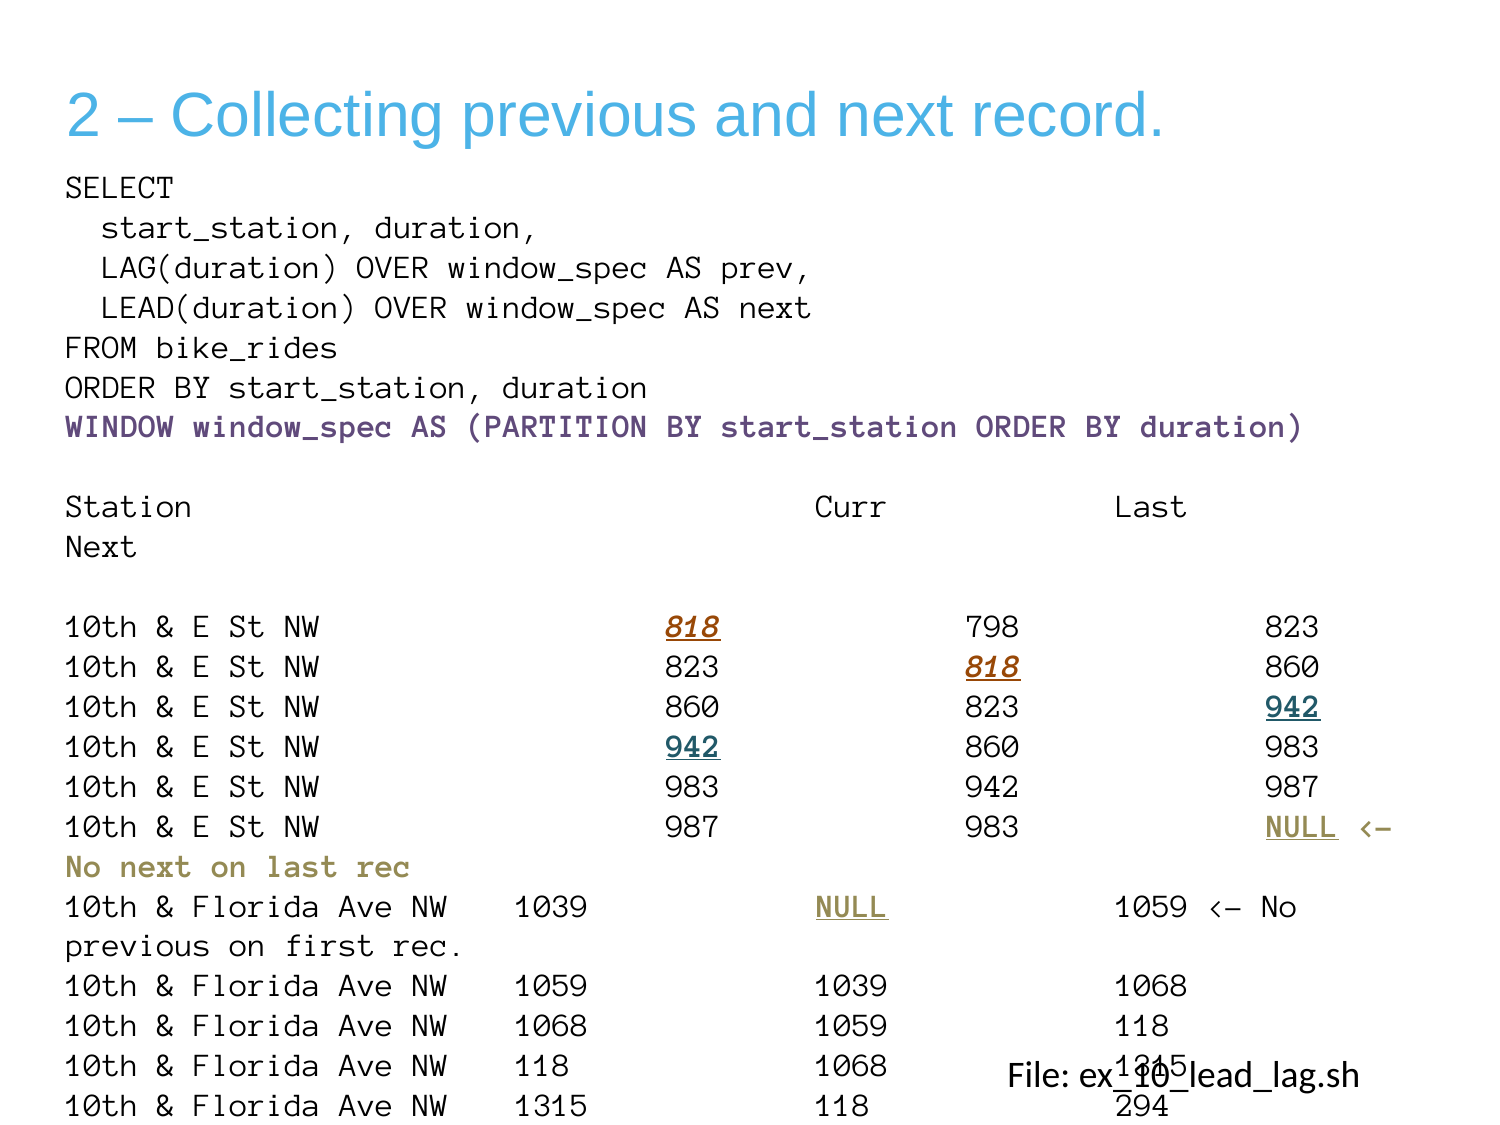

2 – Collecting previous and next record.
SELECT
  start_station, duration,
  LAG(duration) OVER window_spec AS prev,
  LEAD(duration) OVER window_spec AS next
FROM bike_rides
ORDER BY start_station, duration
WINDOW window_spec AS (PARTITION BY start_station ORDER BY duration)

Station					Curr		Last		Next

﻿10th & E St NW			818		798		823
10th & E St NW			823		818		860
10th & E St NW			860		823		942
10th & E St NW			942		860		983
10th & E St NW			983		942		987
10th & E St NW			987		983		NULL <- No next on last rec
10th & Florida Ave NW	1039		NULL		1059 <- No previous on first rec.
10th & Florida Ave NW	1059		1039		1068
10th & Florida Ave NW	1068		1059		118
10th & Florida Ave NW	118		1068		1315
10th & Florida Ave NW	1315		118		294
10th & Florida Ave NW	294		1315		419

File: ex_10_lead_lag.sh